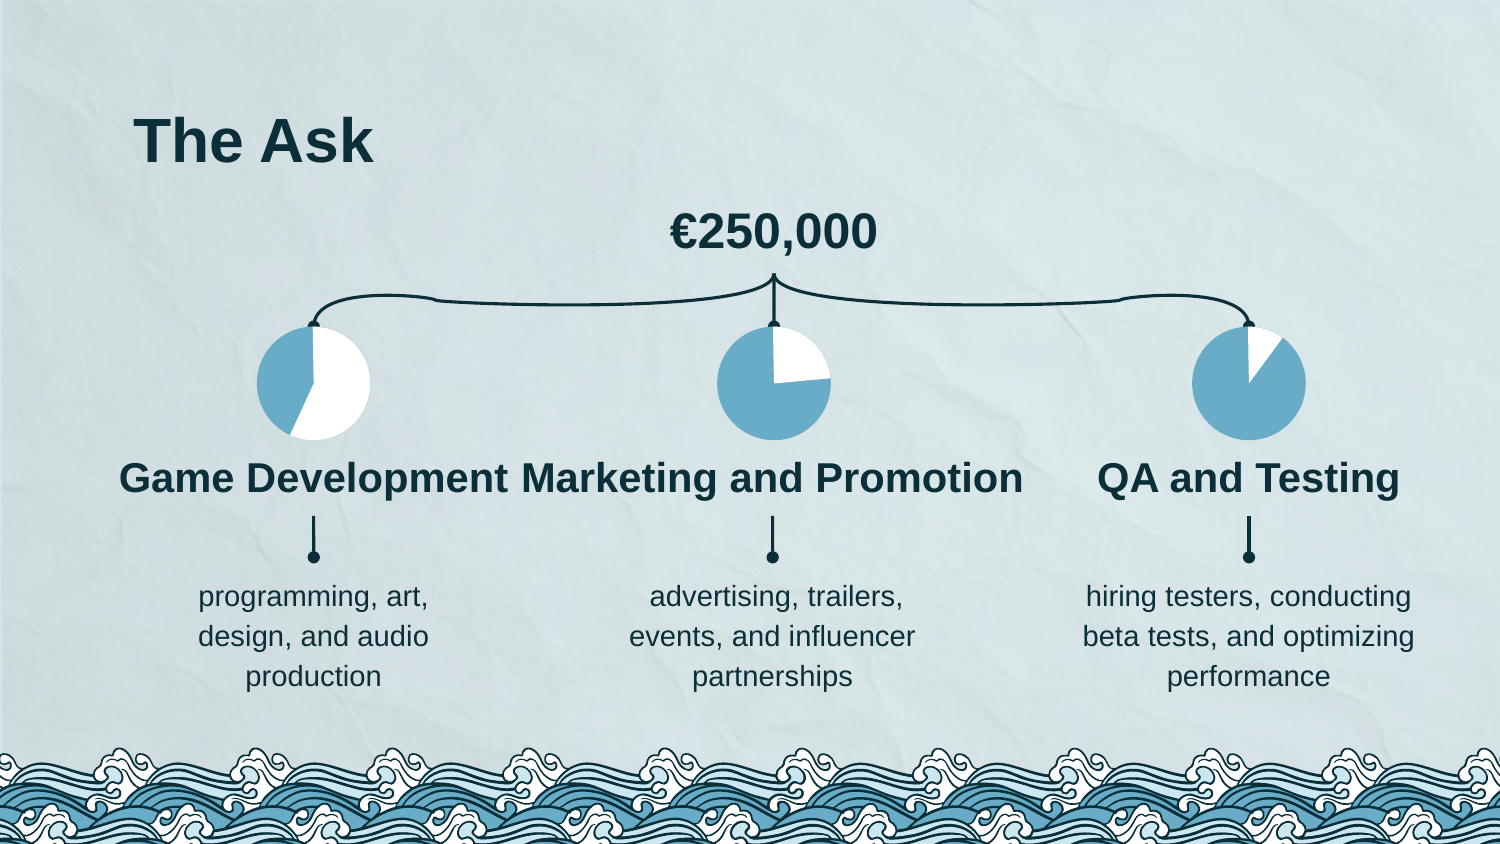

# The Ask
€250,000

Game Development
Marketing and Promotion
QA and Testing
 advertising, trailers, events, and influencer partnerships
programming, art, design, and audio production
hiring testers, conducting beta tests, and optimizing performance